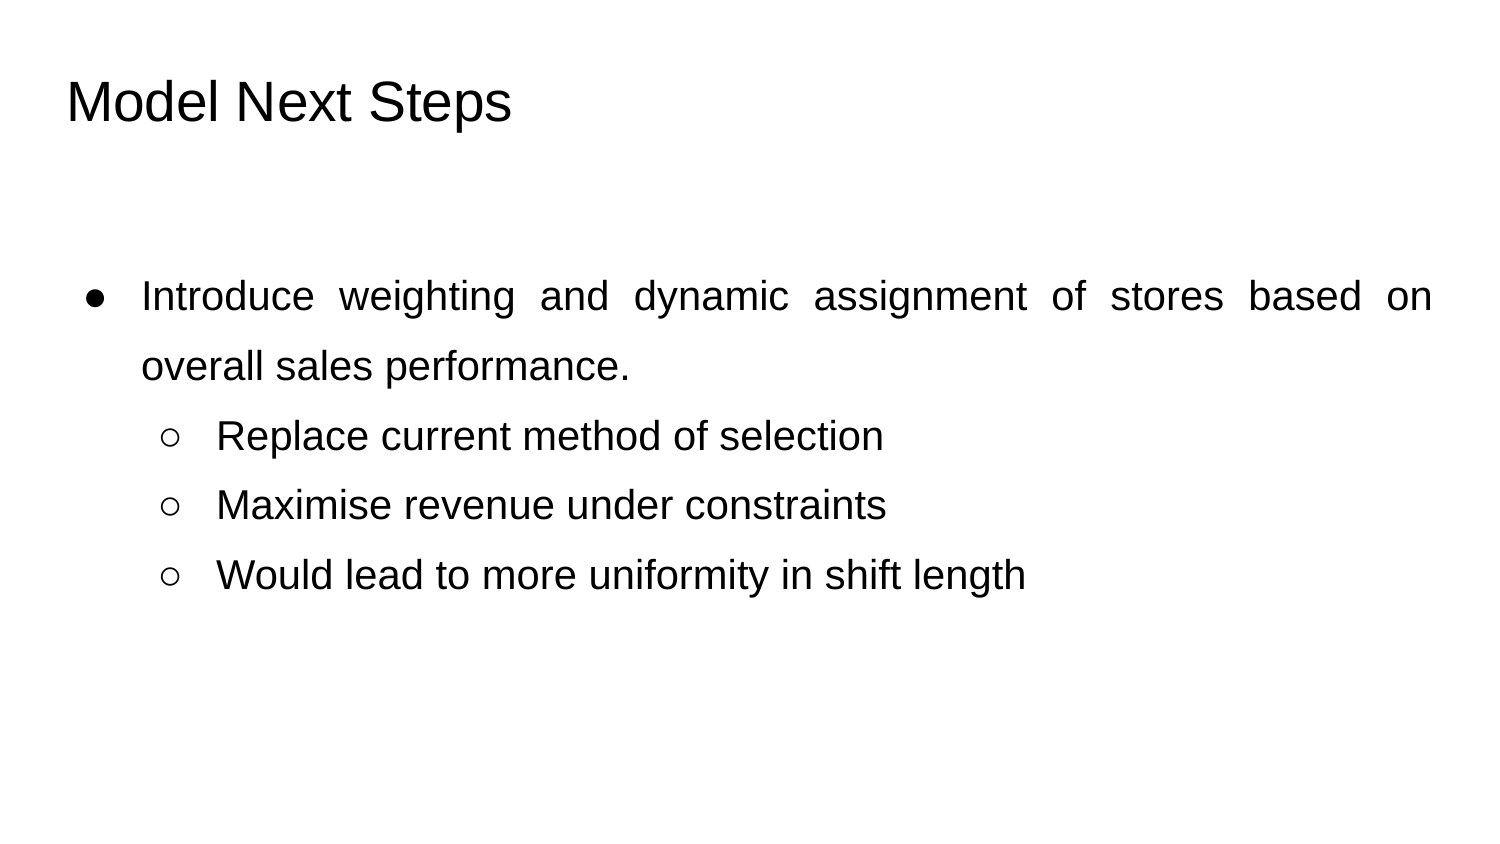

# Model Next Steps
Introduce weighting and dynamic assignment of stores based on overall sales performance.
Replace current method of selection
Maximise revenue under constraints
Would lead to more uniformity in shift length